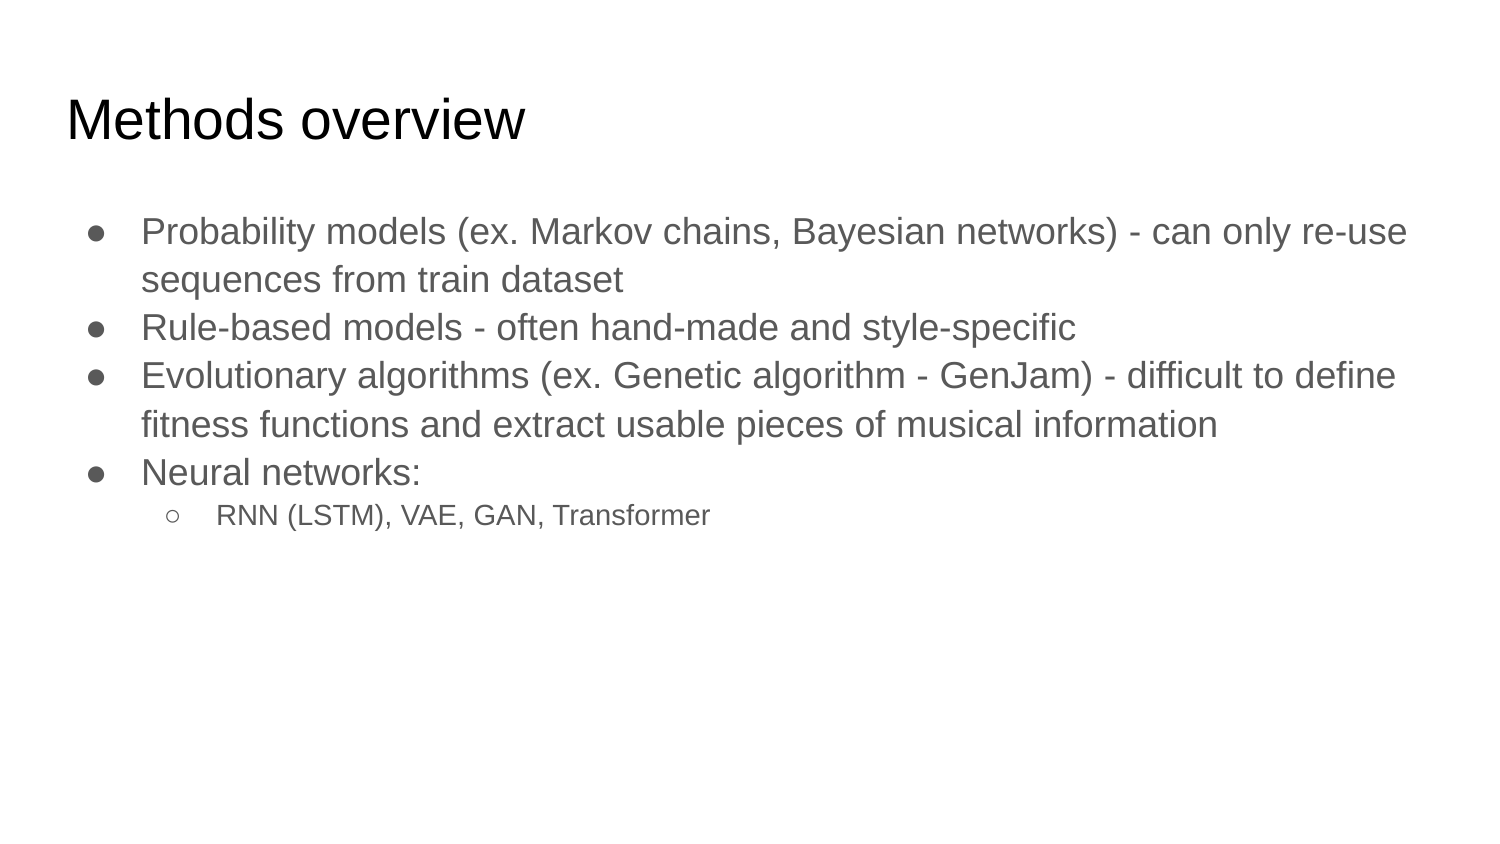

# Methods overview
Probability models (ex. Markov chains, Bayesian networks) - can only re-use sequences from train dataset
Rule-based models - often hand-made and style-specific
Evolutionary algorithms (ex. Genetic algorithm - GenJam) - difficult to define fitness functions and extract usable pieces of musical information
Neural networks:
RNN (LSTM), VAE, GAN, Transformer